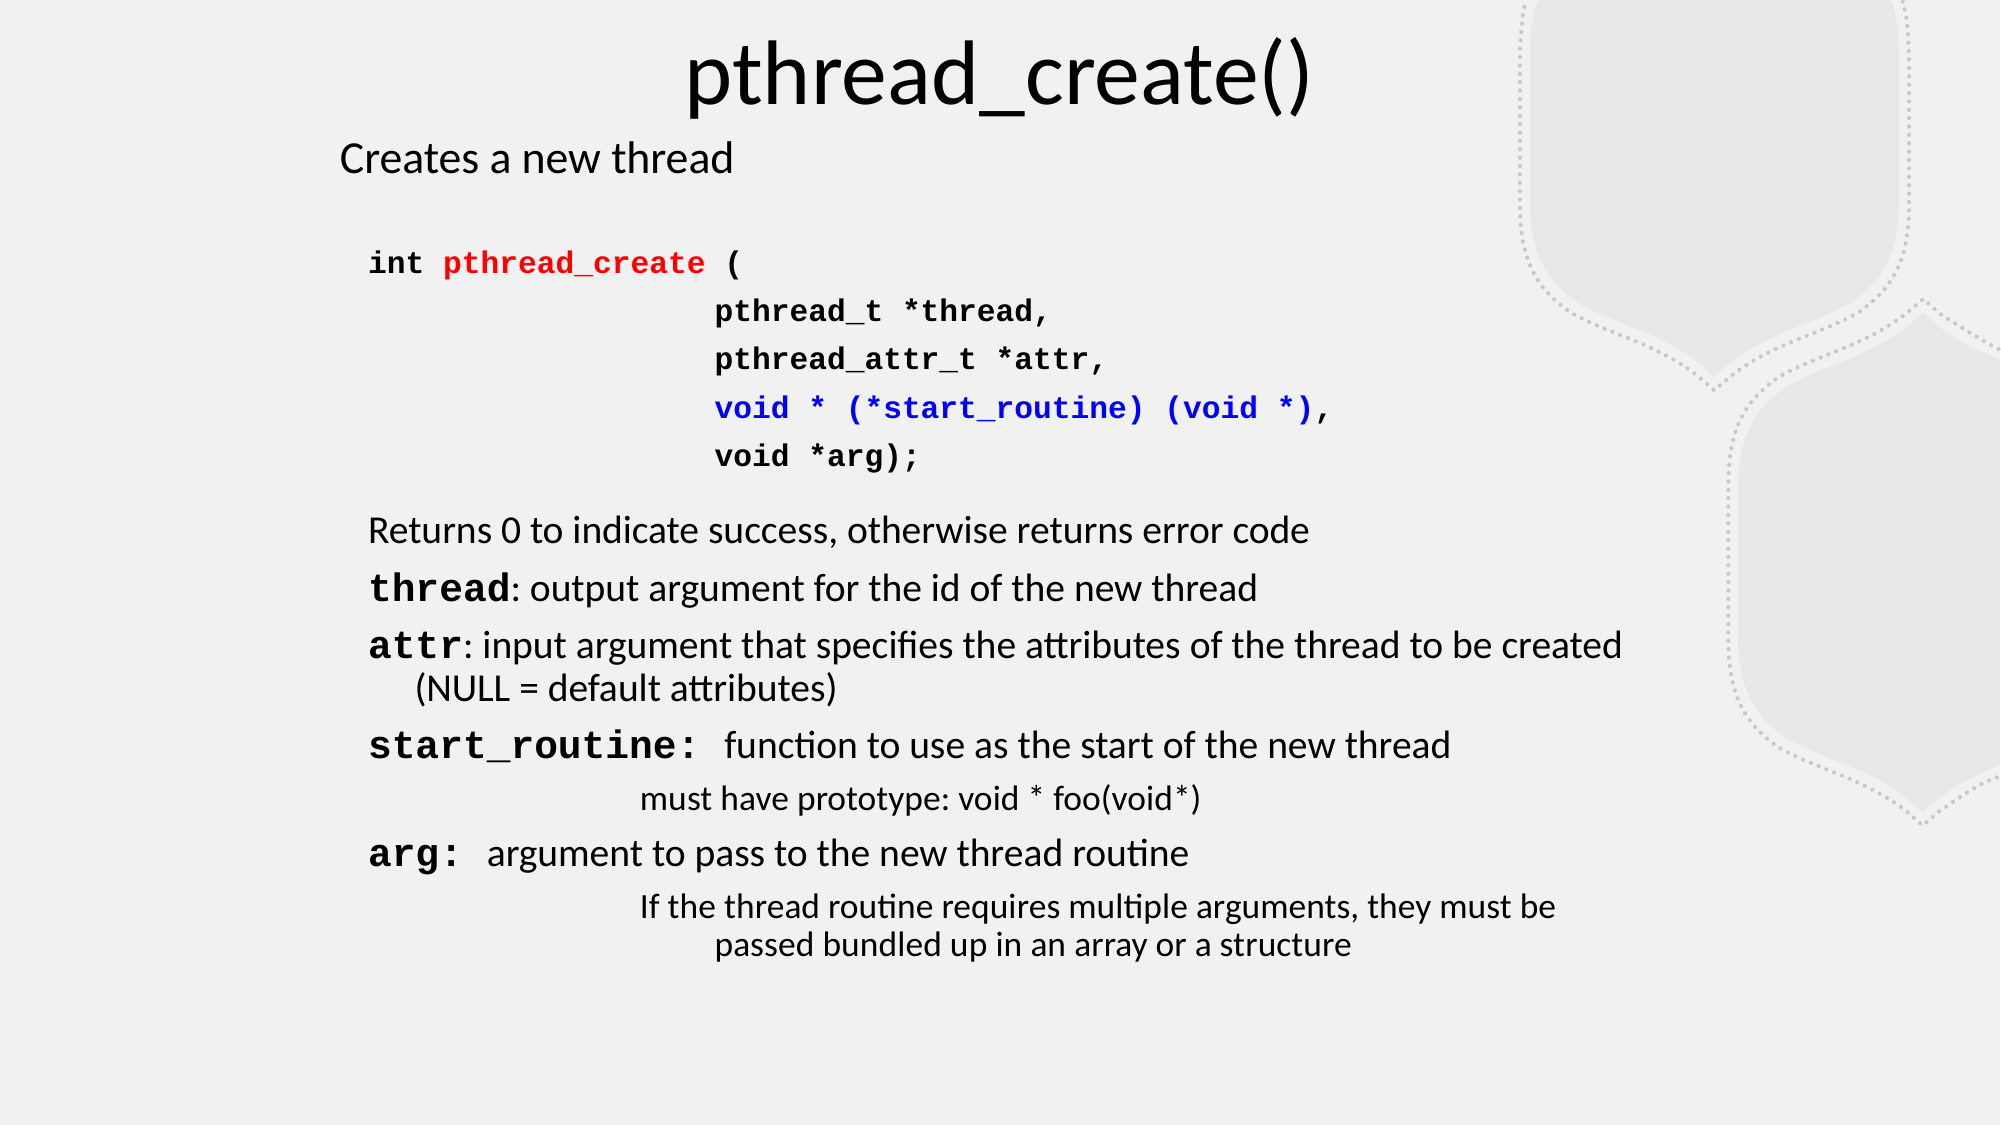

pthread_create()
Creates a new thread

int pthread_create (
 			pthread_t *thread,
			pthread_attr_t *attr,
			void * (*start_routine) (void *),
			void *arg);

Returns 0 to indicate success, otherwise returns error code
thread: output argument for the id of the new thread
attr: input argument that specifies the attributes of the thread to be created (NULL = default attributes)
start_routine: function to use as the start of the new thread
must have prototype: void * foo(void*)
arg: argument to pass to the new thread routine
If the thread routine requires multiple arguments, they must be passed bundled up in an array or a structure